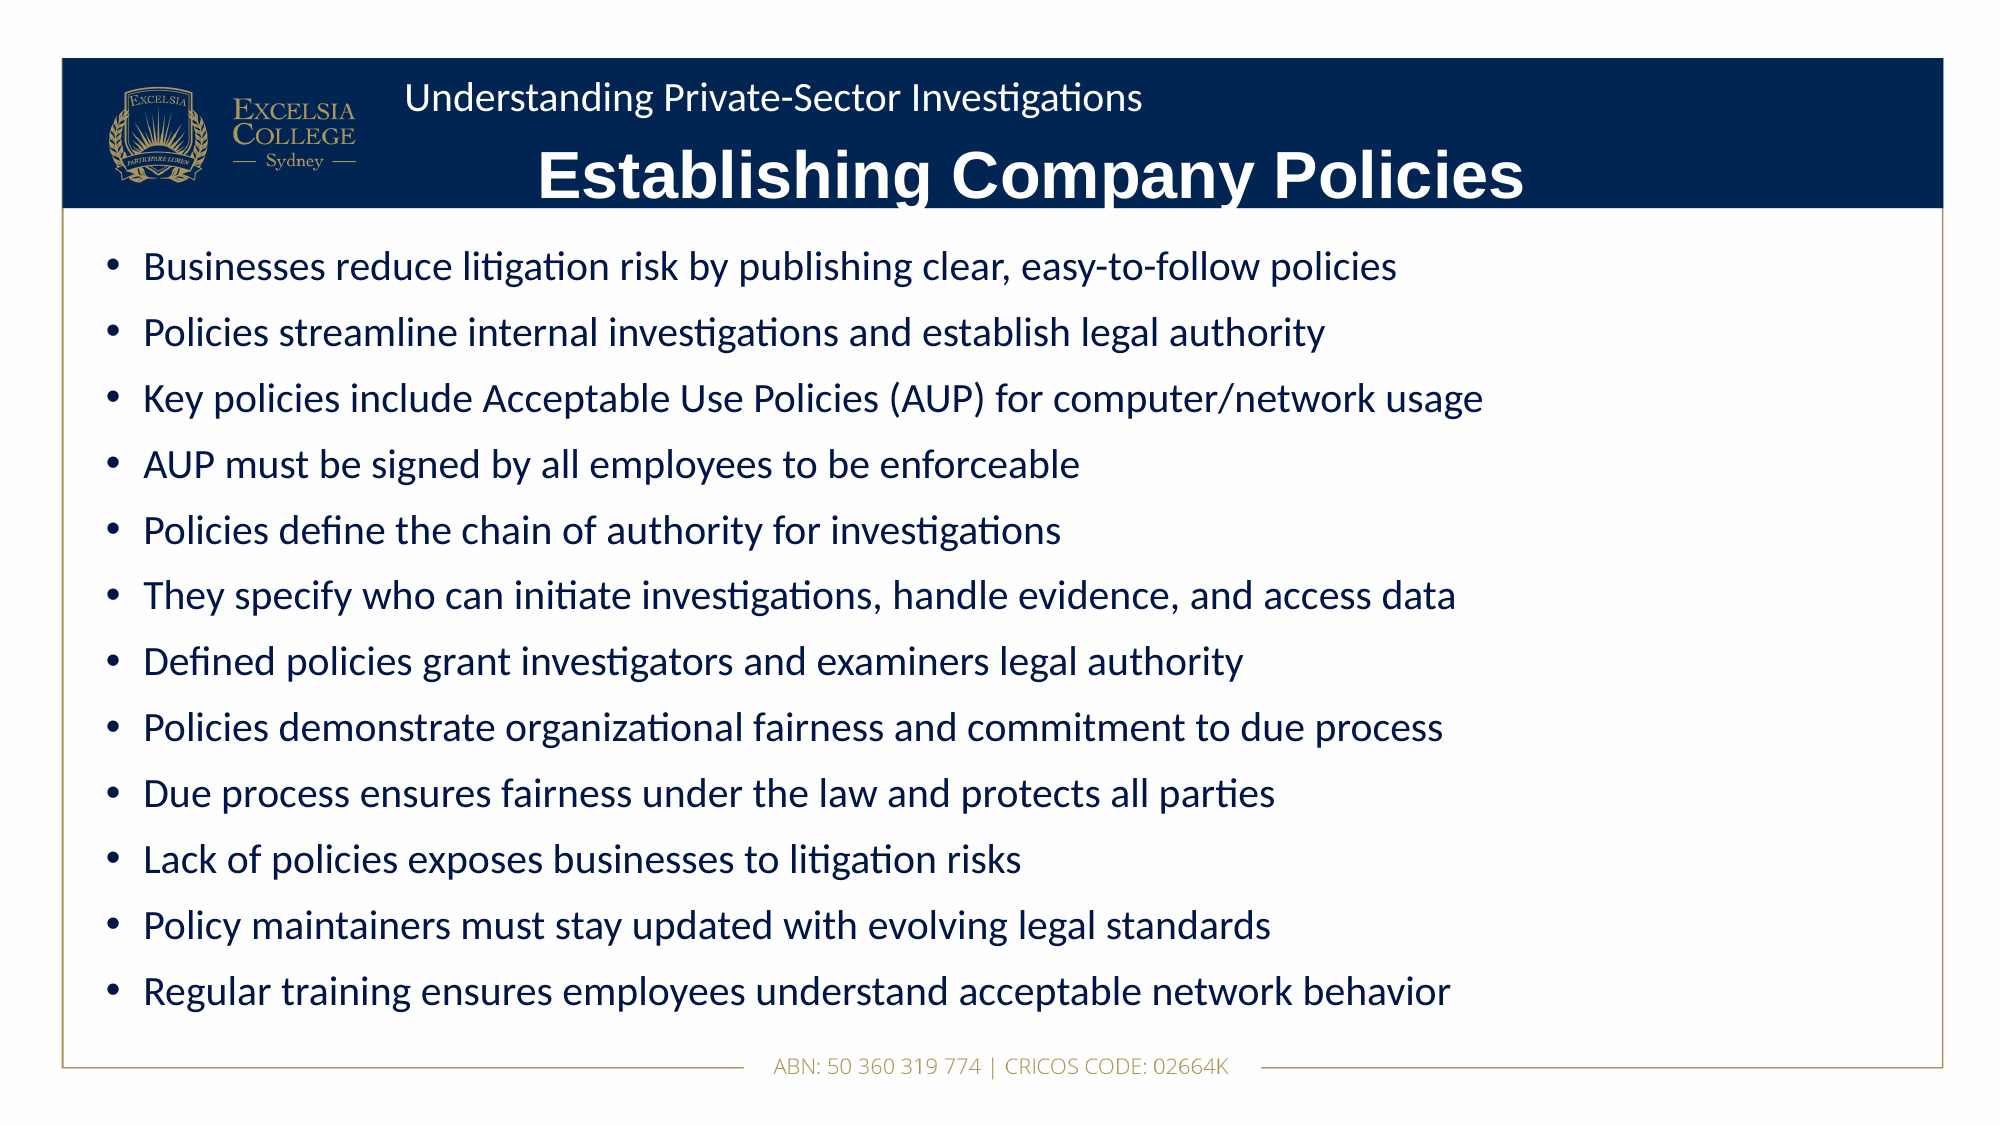

# Understanding Private-Sector Investigations
Establishing Company Policies
Businesses reduce litigation risk by publishing clear, easy-to-follow policies
Policies streamline internal investigations and establish legal authority
Key policies include Acceptable Use Policies (AUP) for computer/network usage
AUP must be signed by all employees to be enforceable
Policies define the chain of authority for investigations
They specify who can initiate investigations, handle evidence, and access data
Defined policies grant investigators and examiners legal authority
Policies demonstrate organizational fairness and commitment to due process
Due process ensures fairness under the law and protects all parties
Lack of policies exposes businesses to litigation risks
Policy maintainers must stay updated with evolving legal standards
Regular training ensures employees understand acceptable network behavior